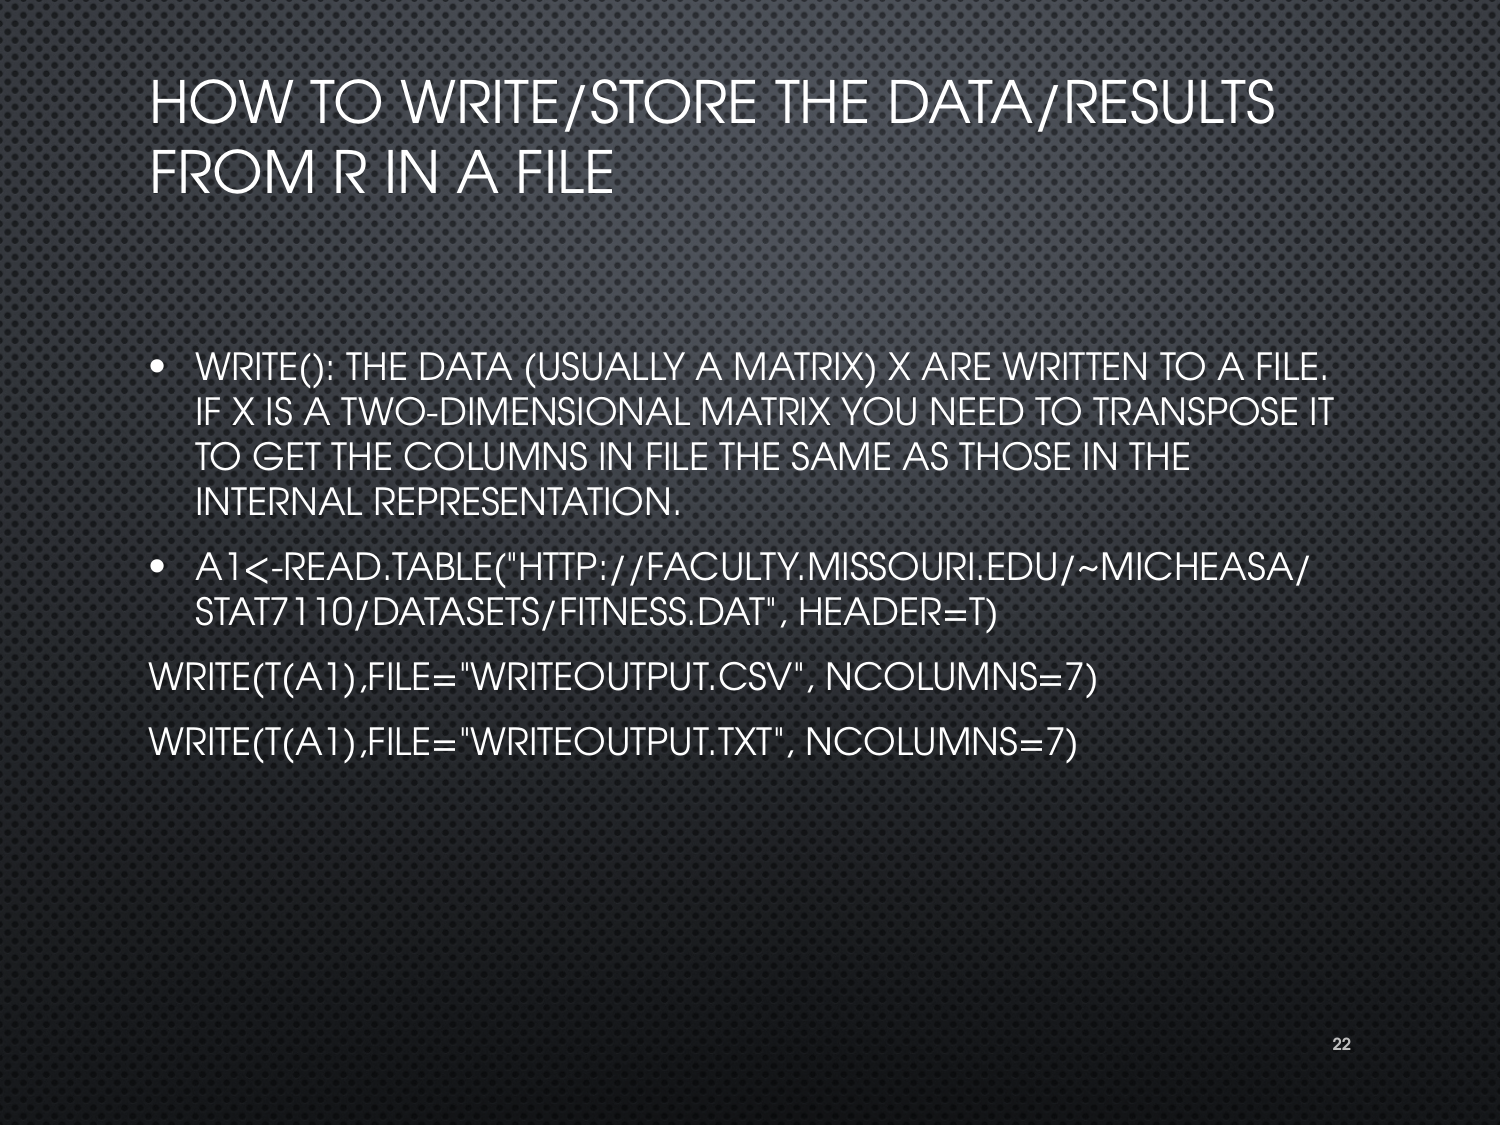

# How to write/store the data/results from r in a file

write(): The data (usually a matrix) x are written to a file. If x is a two-dimensional matrix you need to transpose it to get the columns in file the same as those in the internal representation.
A1<-read.table("http://faculty.missouri.edu/~micheasa/stat7110/datasets/fitness.dat", header=T)
write(t(A1),file="writeoutput.csv", ncolumns=7)
write(t(A1),file="writeoutput.txt", ncolumns=7)

22